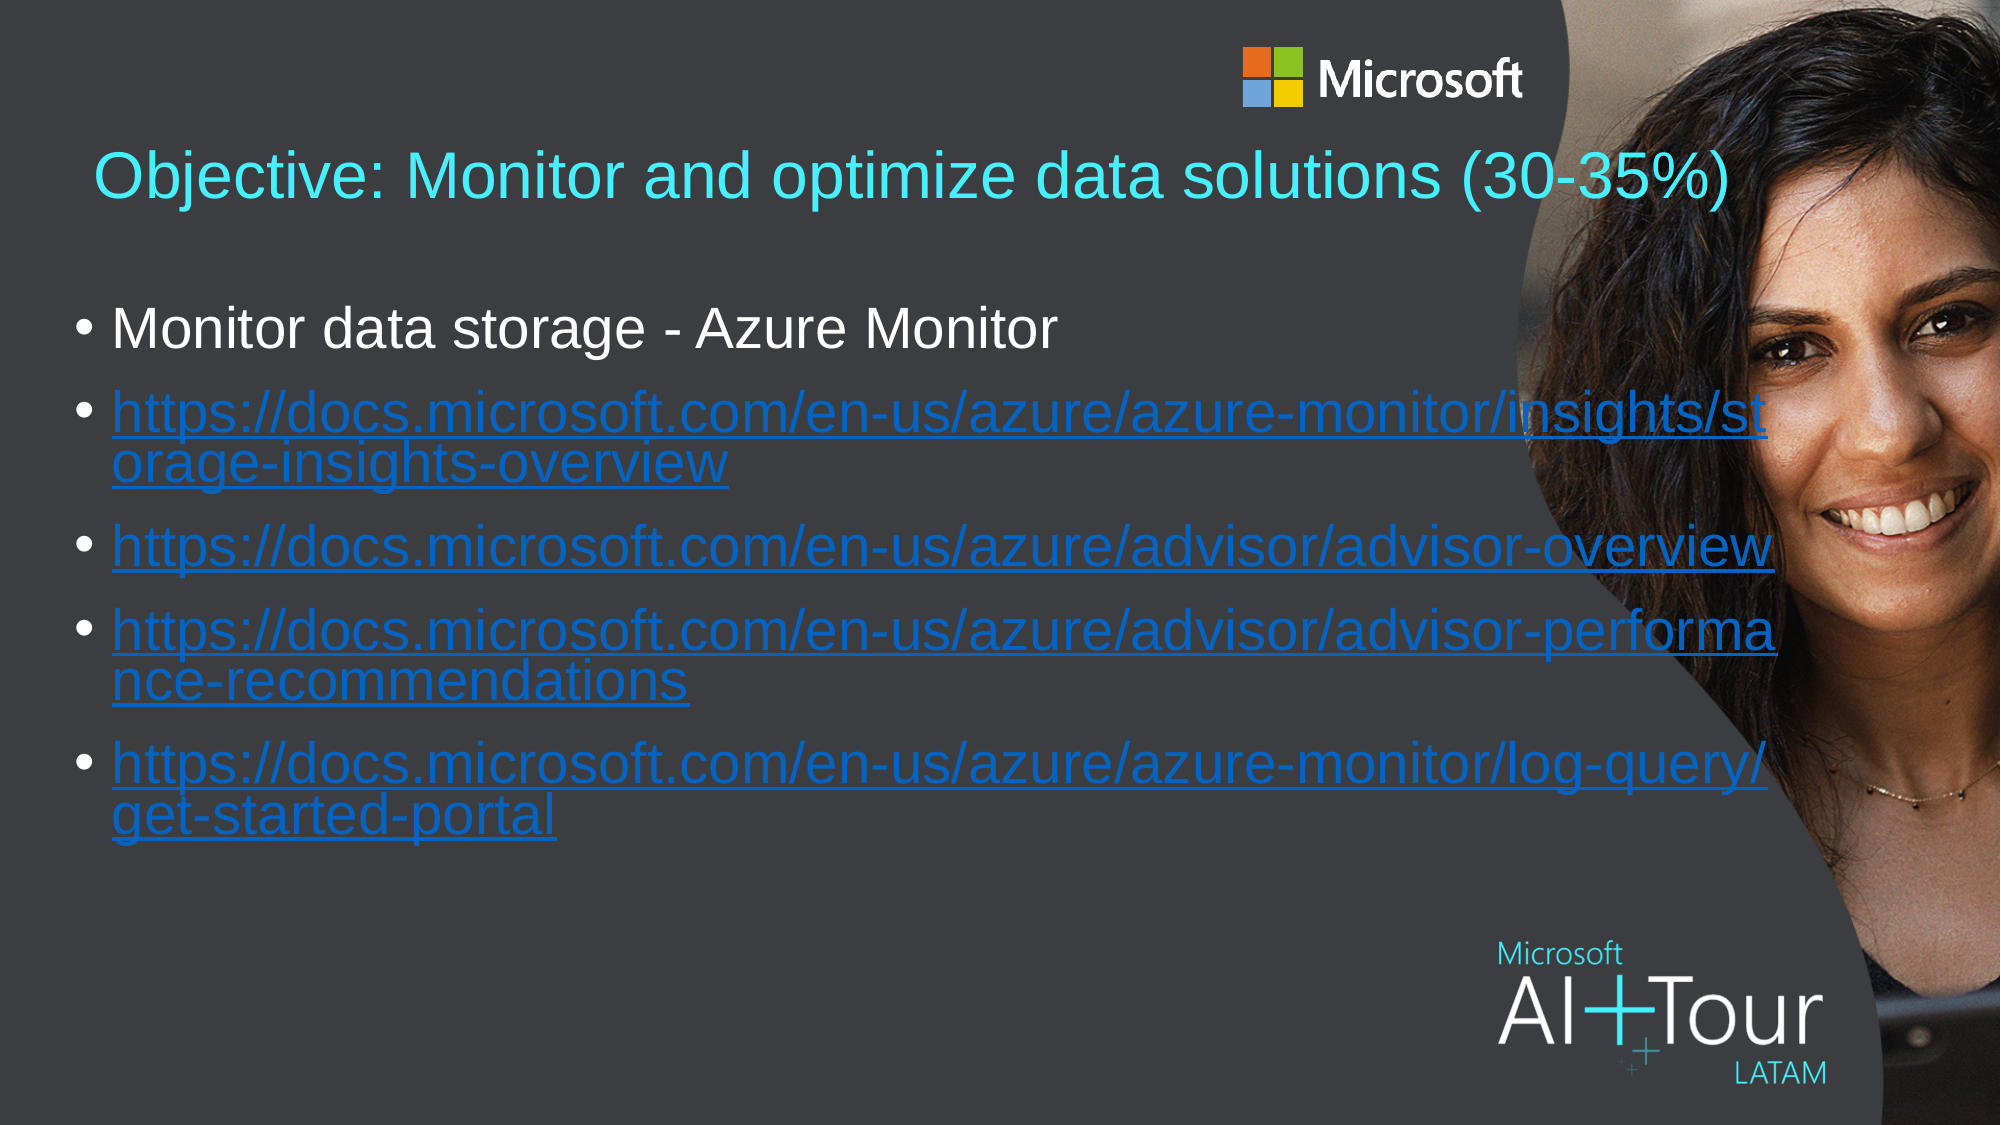

# Objective: Monitor and optimize data solutions (30-35%)
Monitor data storage - Azure Monitor
https://docs.microsoft.com/en-us/azure/azure-monitor/insights/storage-insights-overview
https://docs.microsoft.com/en-us/azure/advisor/advisor-overview
https://docs.microsoft.com/en-us/azure/advisor/advisor-performance-recommendations
https://docs.microsoft.com/en-us/azure/azure-monitor/log-query/get-started-portal